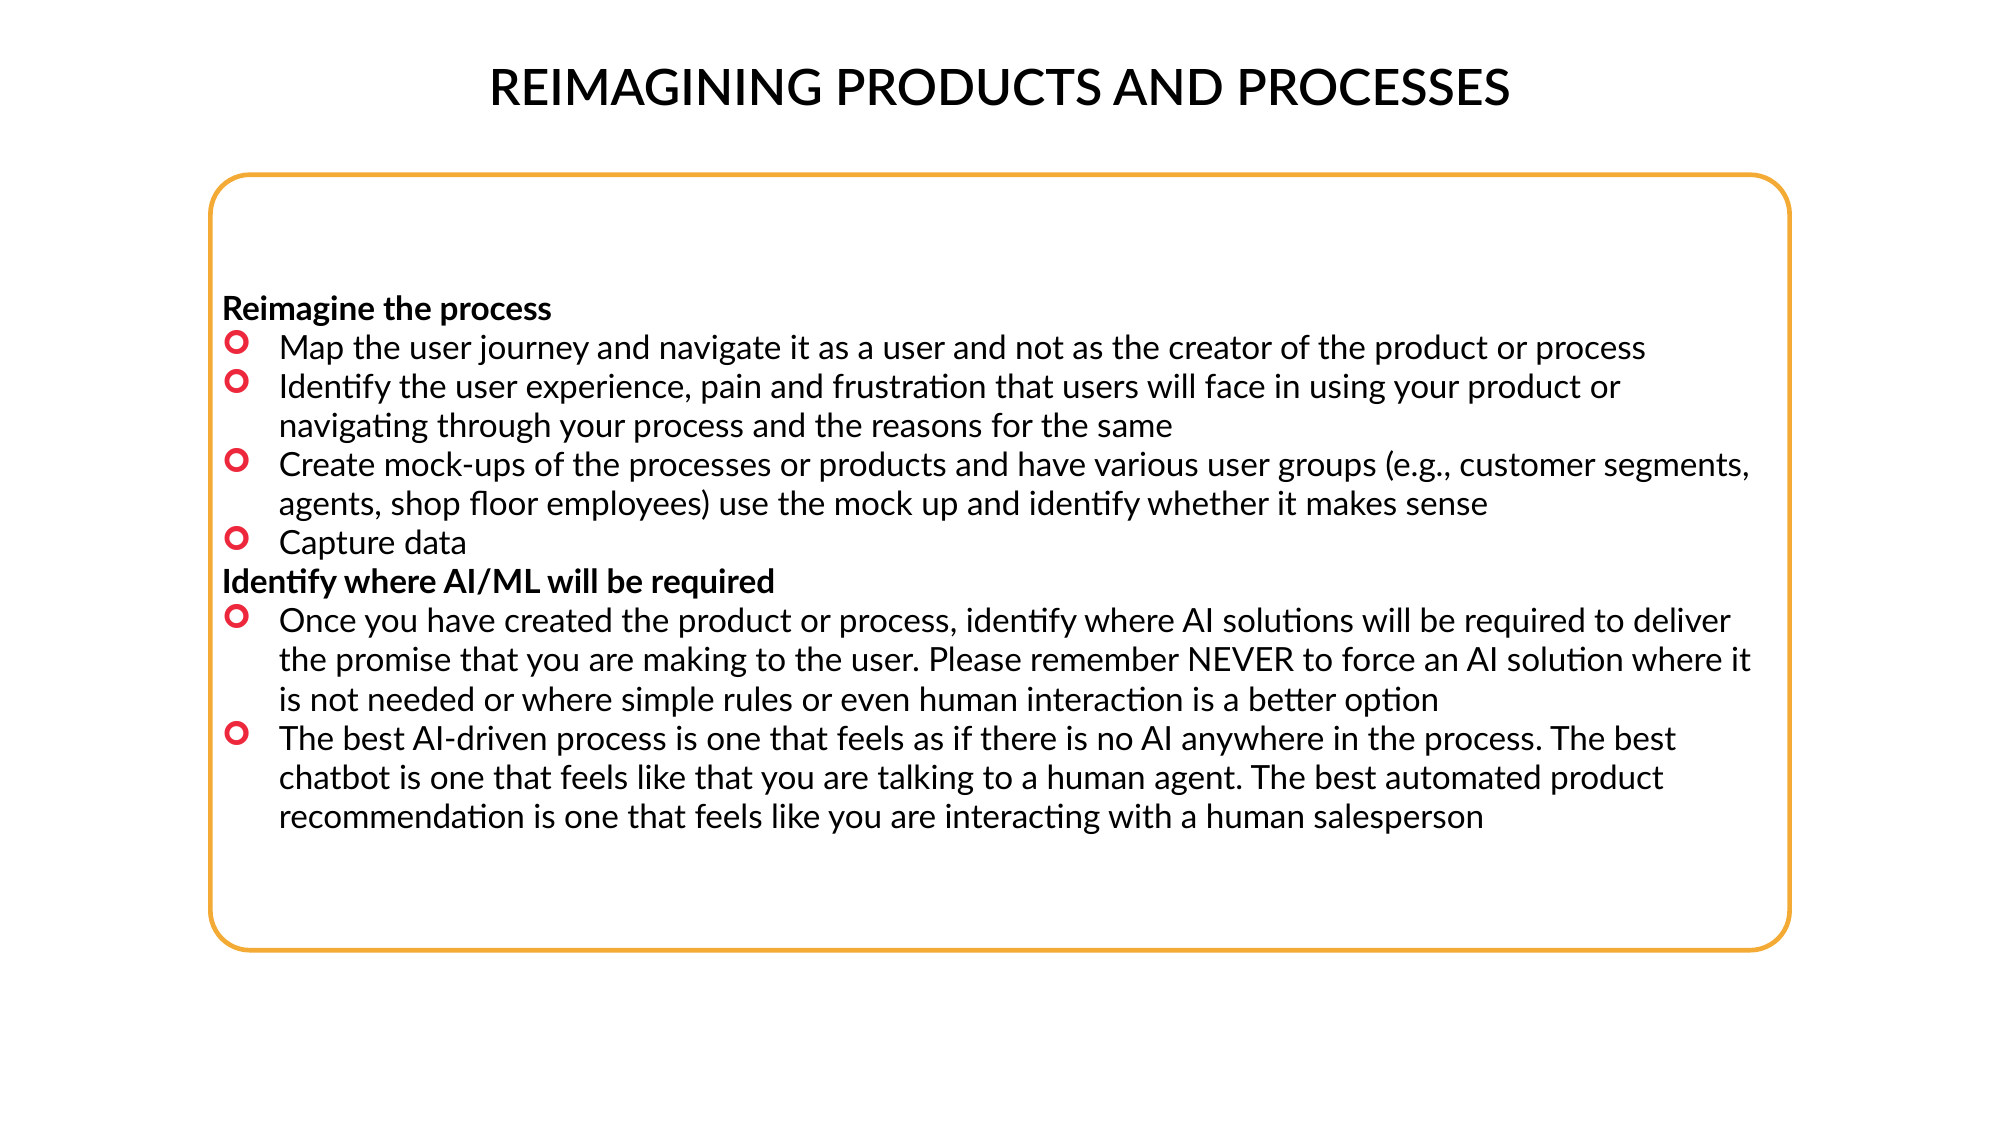

REIMAGINING PRODUCTS AND PROCESSES
Reimagine the process
Map the user journey and navigate it as a user and not as the creator of the product or process
Identify the user experience, pain and frustration that users will face in using your product or navigating through your process and the reasons for the same
Create mock-ups of the processes or products and have various user groups (e.g., customer segments, agents, shop floor employees) use the mock up and identify whether it makes sense
Capture data
Identify where AI/ML will be required
Once you have created the product or process, identify where AI solutions will be required to deliver the promise that you are making to the user. Please remember NEVER to force an AI solution where it is not needed or where simple rules or even human interaction is a better option
The best AI-driven process is one that feels as if there is no AI anywhere in the process. The best chatbot is one that feels like that you are talking to a human agent. The best automated product recommendation is one that feels like you are interacting with a human salesperson